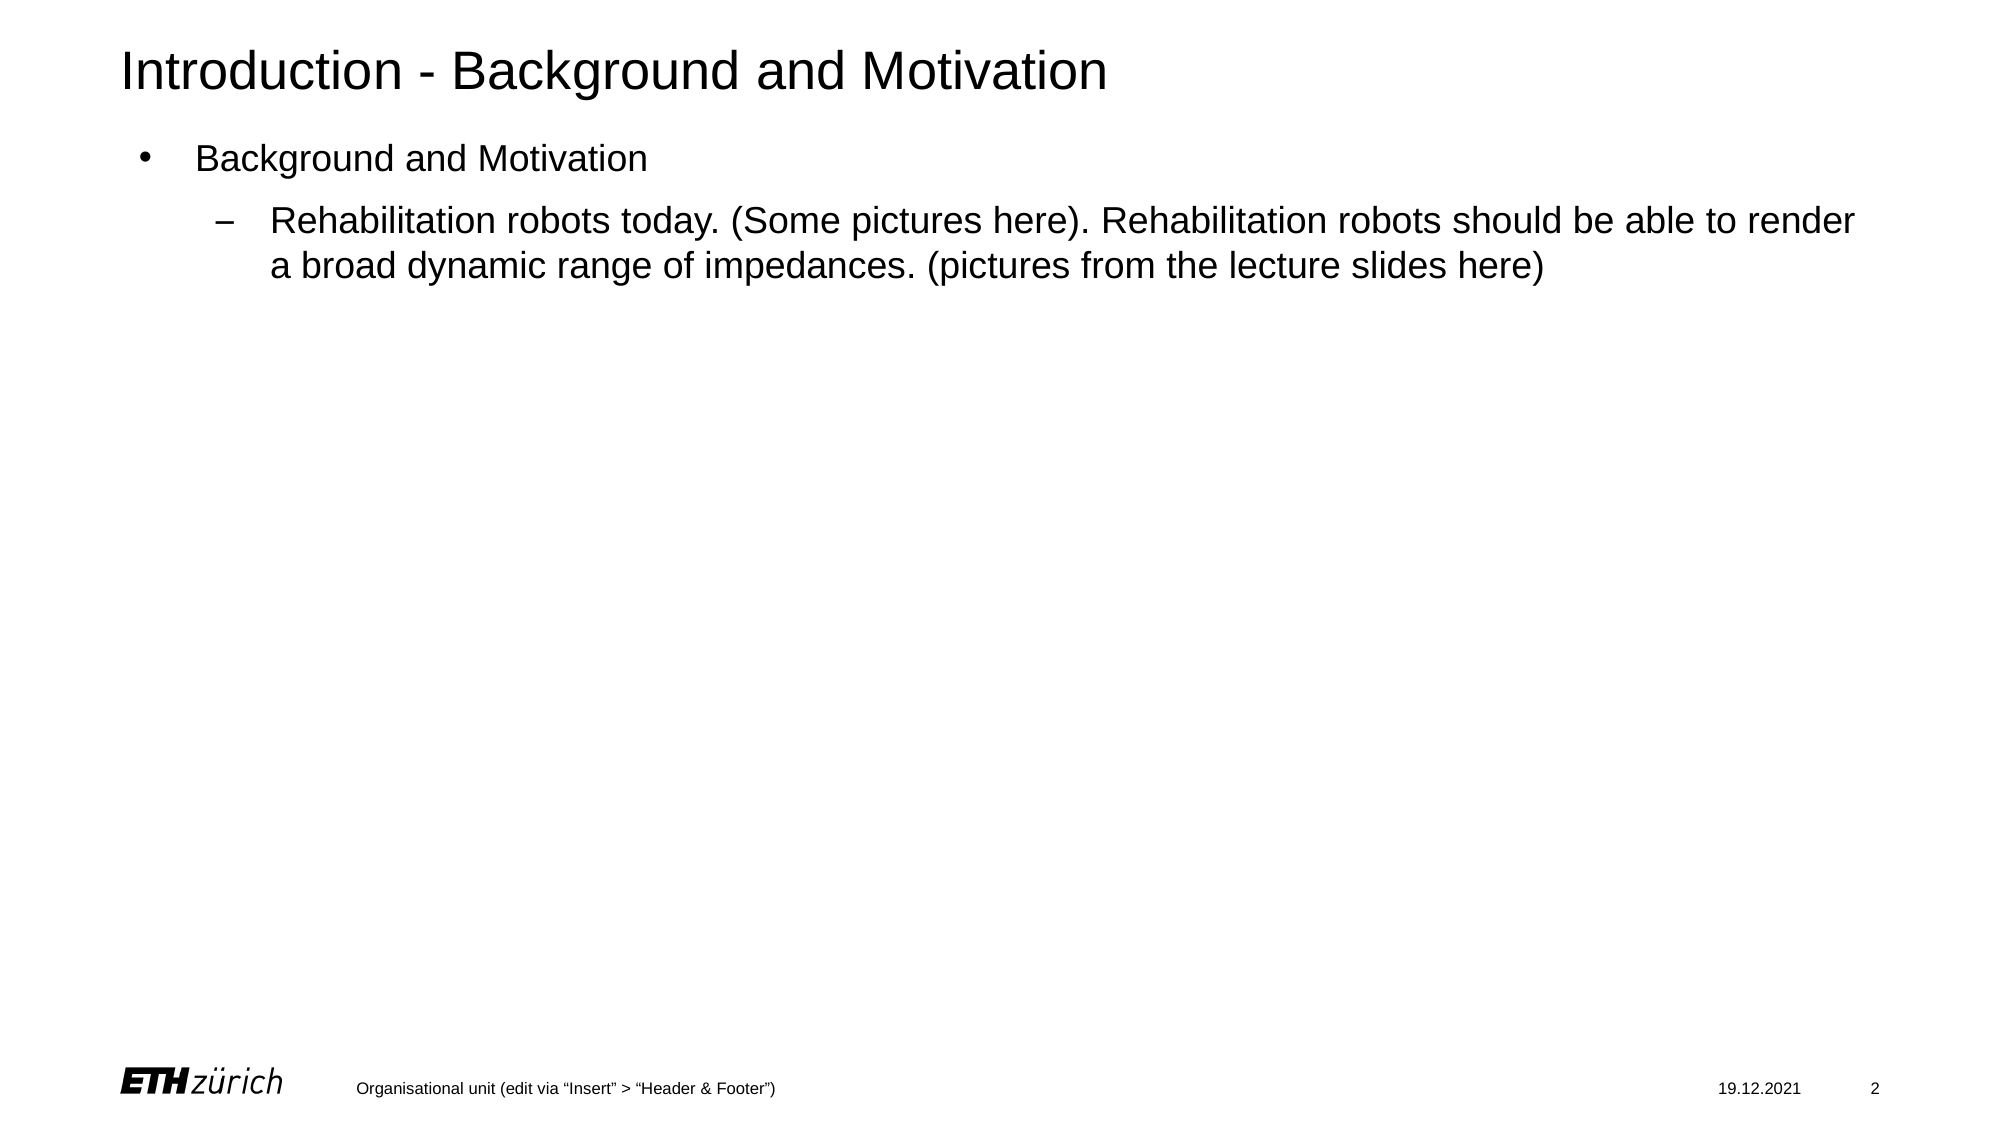

# Introduction - Background and Motivation
Background and Motivation
Rehabilitation robots today. (Some pictures here). Rehabilitation robots should be able to render a broad dynamic range of impedances. (pictures from the lecture slides here)

Organisational unit (edit via “Insert” > “Header & Footer”)
19.12.2021
2